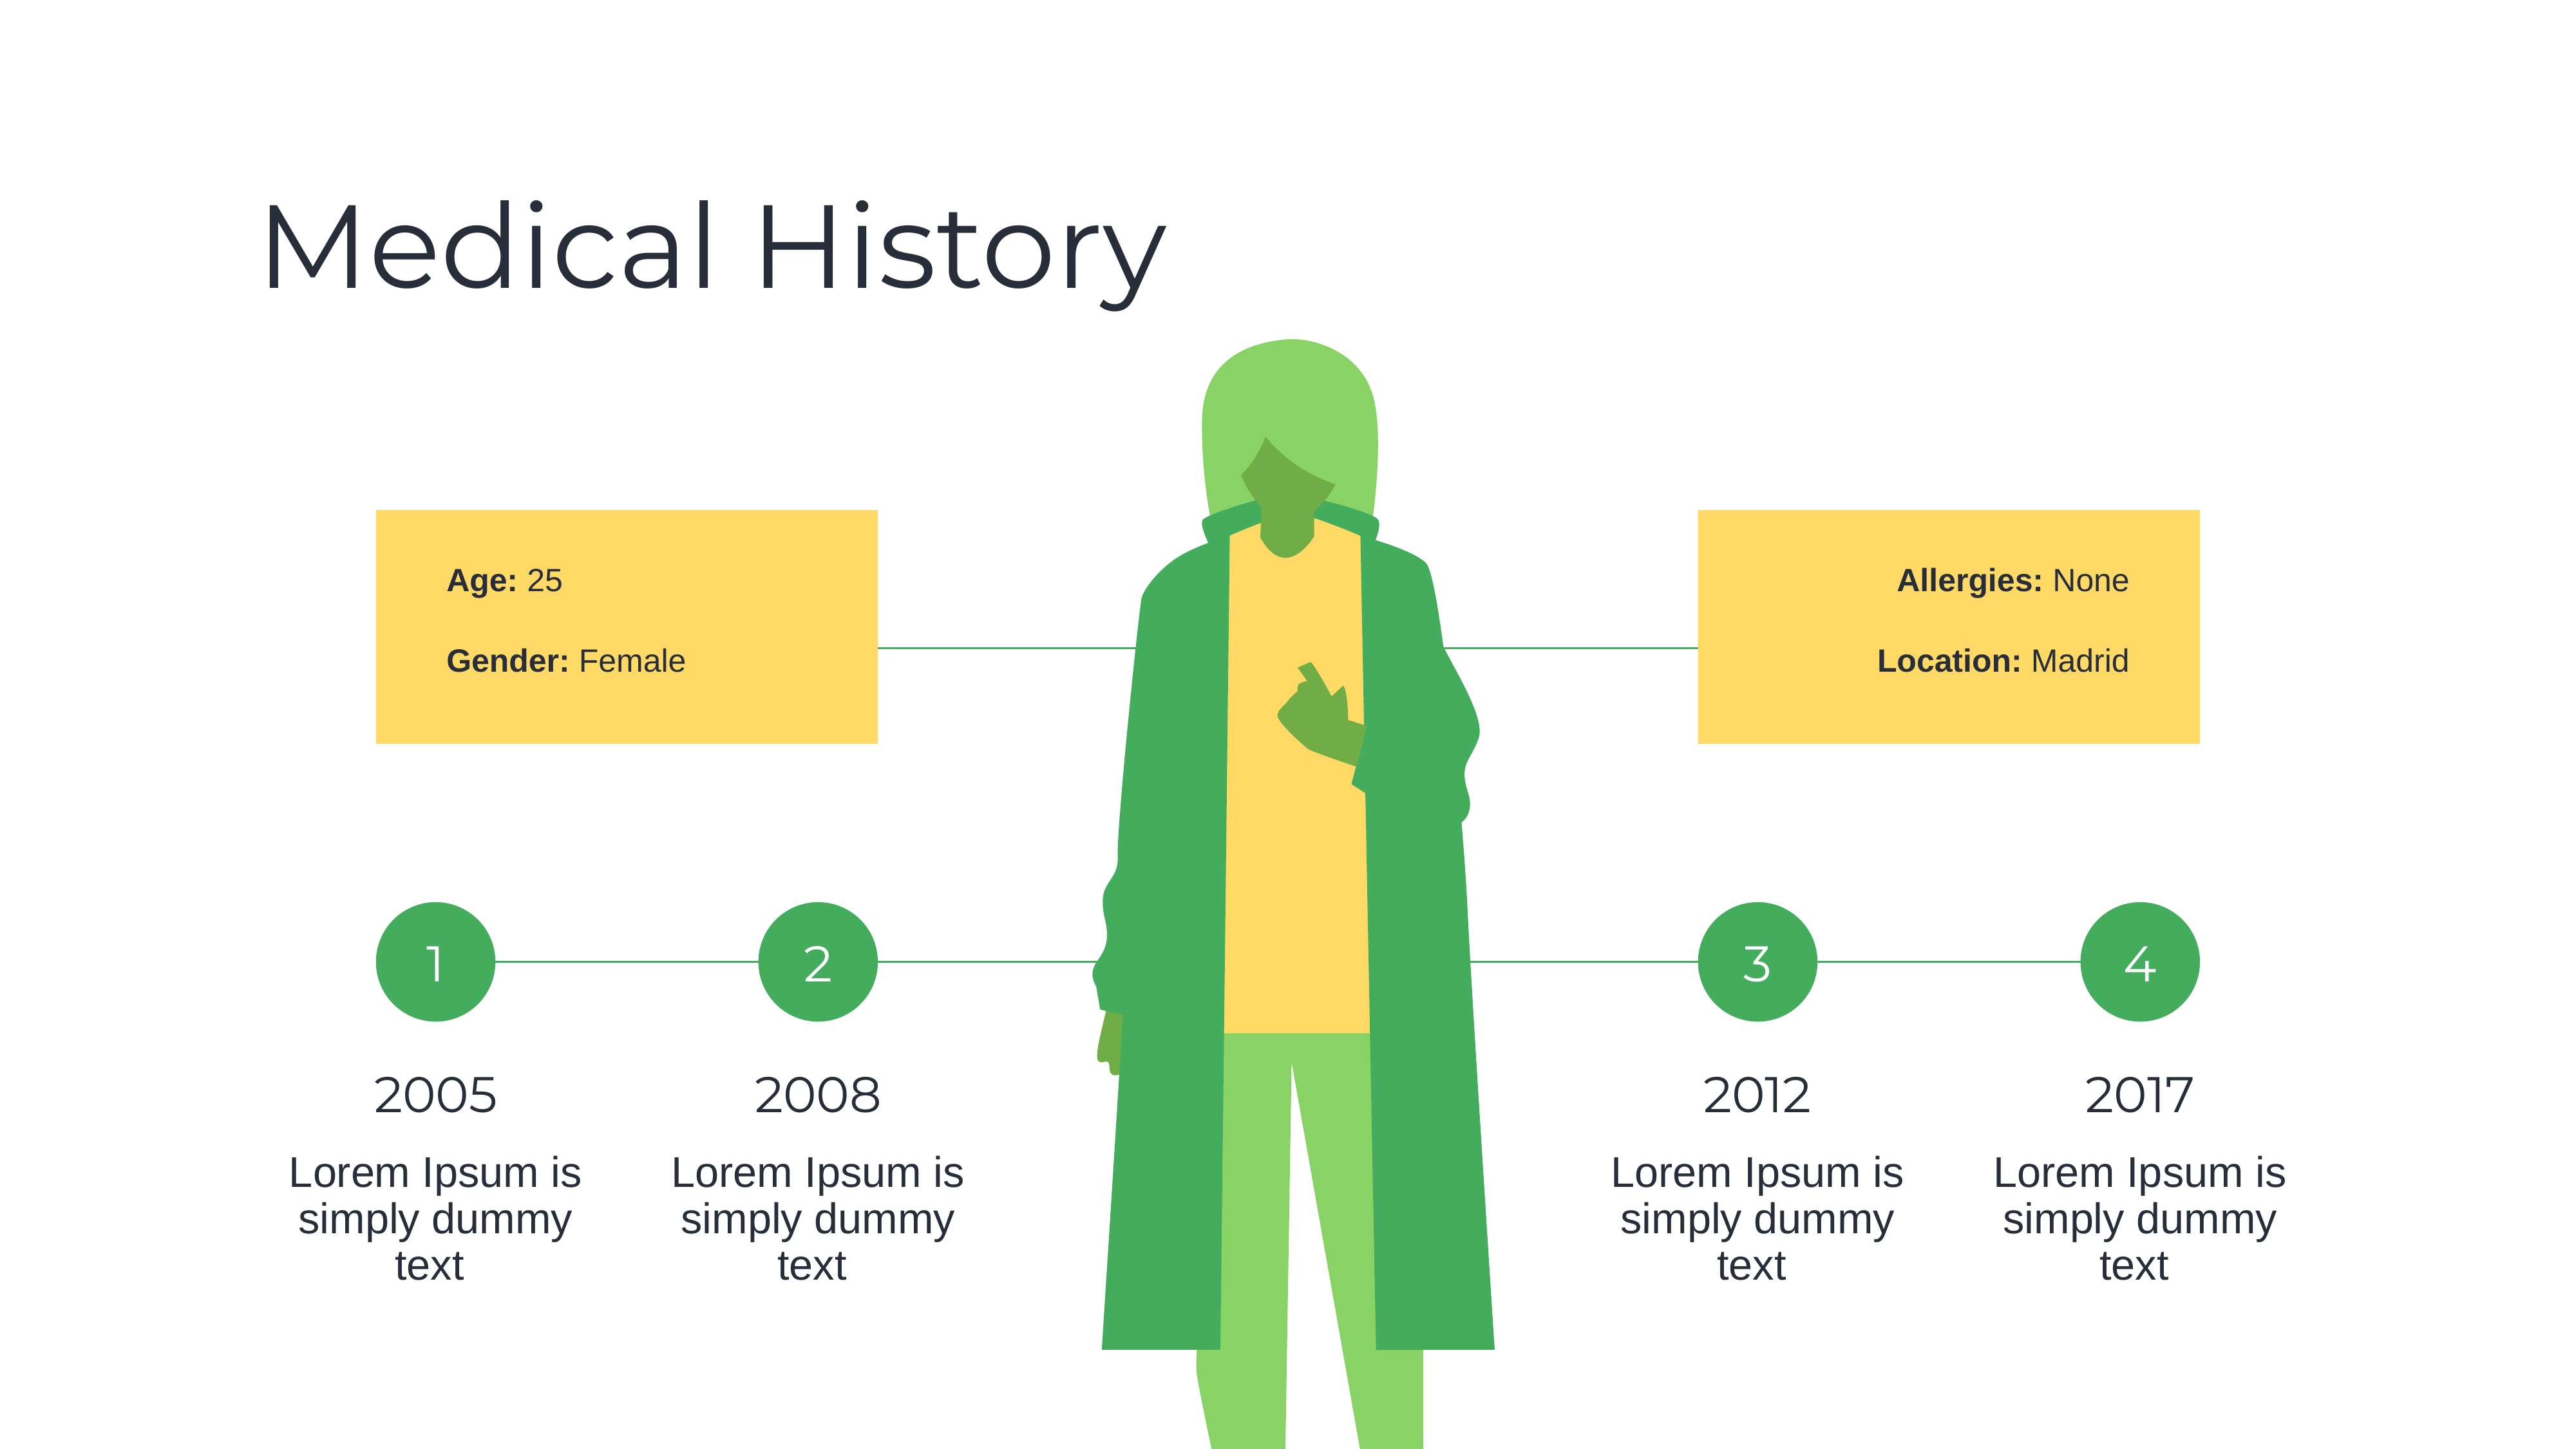

Medical History

Age: 25
Allergies: None
Gender: Female
Location: Madrid
1
2
3
4
2005
2008
2012
2017
Lorem Ipsum is simply dummy text
Lorem Ipsum is simply dummy text
Lorem Ipsum is simply dummy text
Lorem Ipsum is simply dummy text